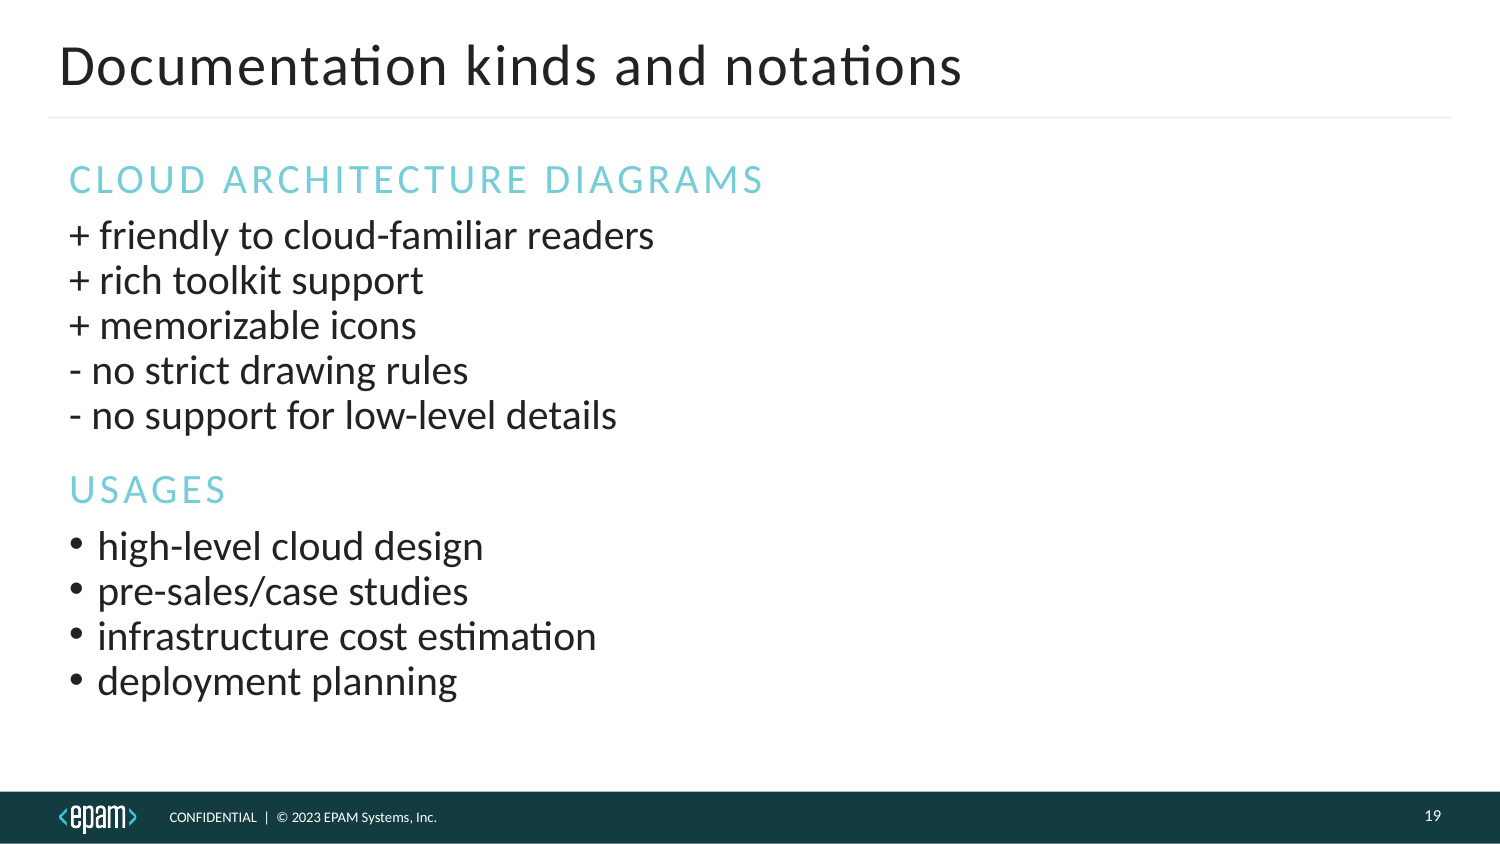

# Documentation kinds and notations
cloud architecture diagrams
+ friendly to cloud-familiar readers
+ rich toolkit support
+ memorizable icons
- no strict drawing rules
- no support for low-level details
usages
high-level cloud design
pre-sales/case studies
infrastructure cost estimation
deployment planning
19